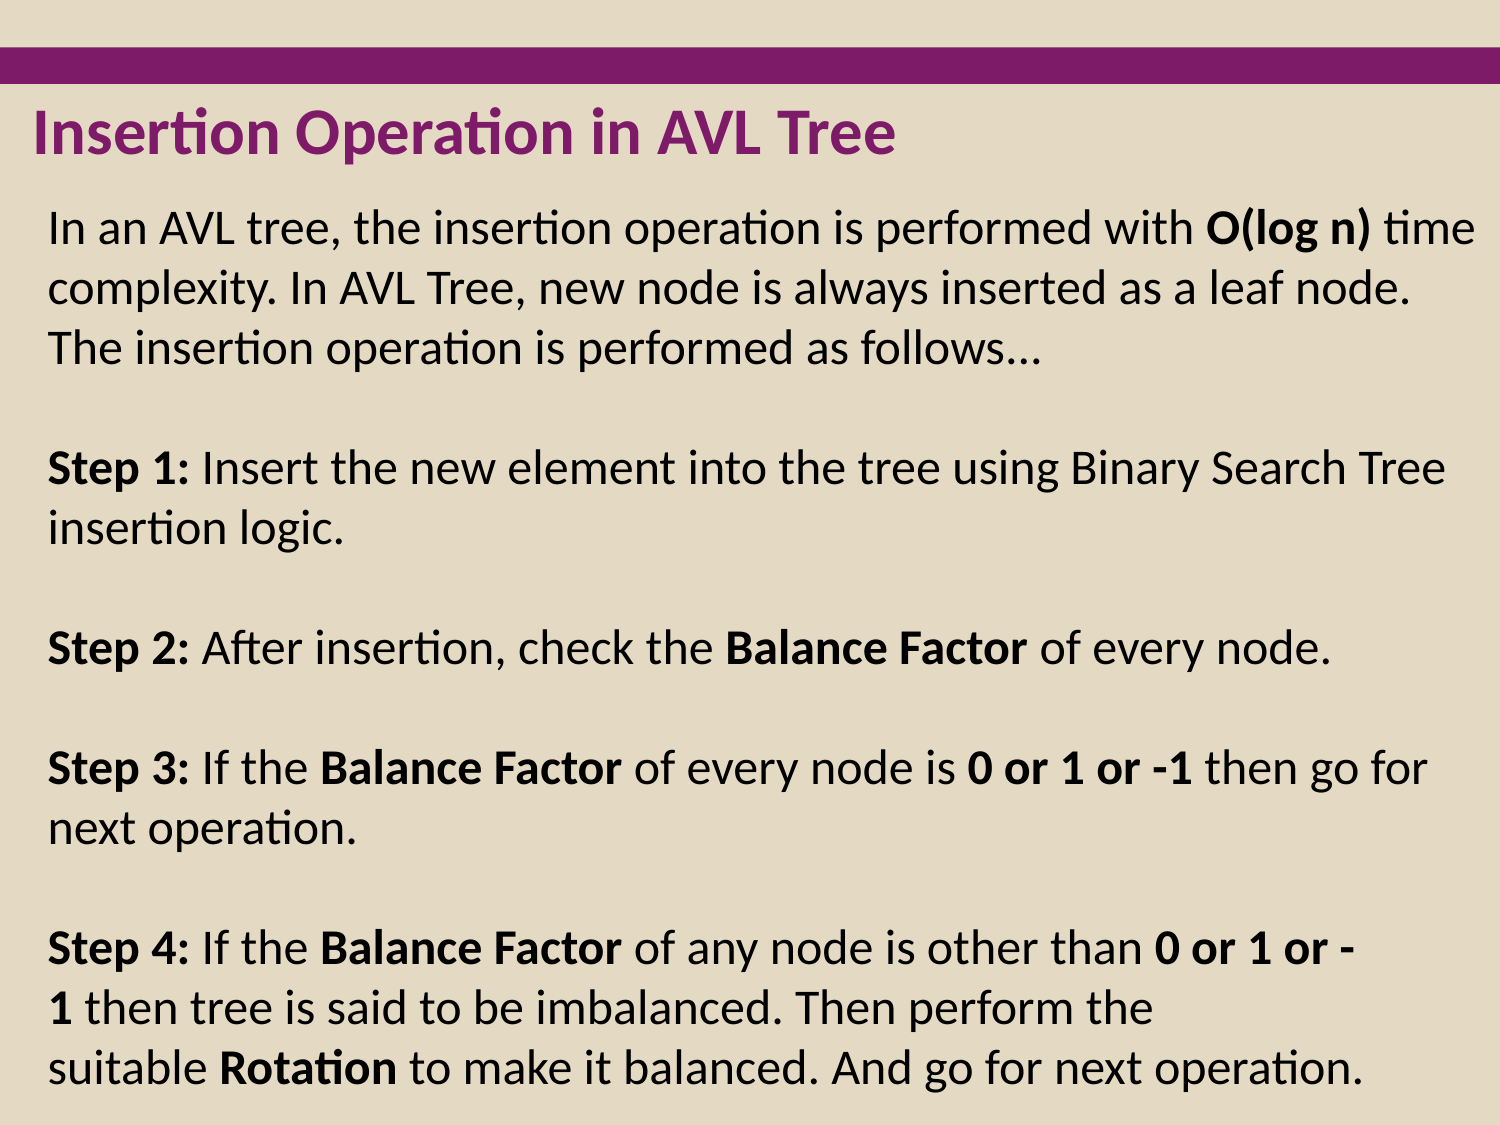

Insertion Operation in AVL Tree

In an AVL tree, the insertion operation is performed with O(log n) time complexity. In AVL Tree, new node is always inserted as a leaf node. The insertion operation is performed as follows...

Step 1: Insert the new element into the tree using Binary Search Tree insertion logic.

Step 2: After insertion, check the Balance Factor of every node.

Step 3: If the Balance Factor of every node is 0 or 1 or -1 then go for next operation.

Step 4: If the Balance Factor of any node is other than 0 or 1 or - 1 then tree is said to be imbalanced. Then perform the suitable Rotation to make it balanced. And go for next operation.